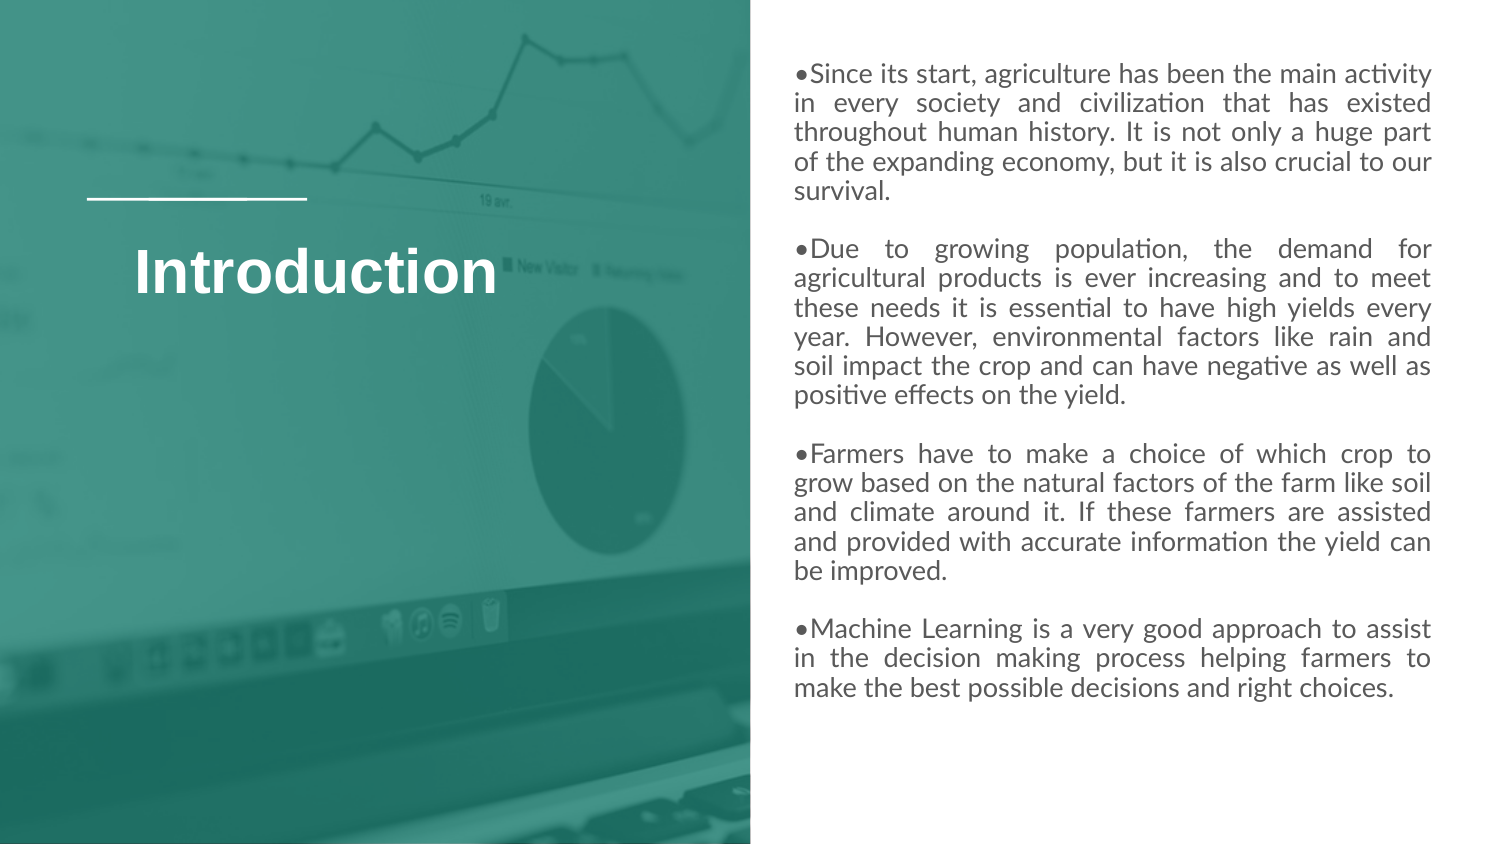

•Since its start, agriculture has been the main activity in every society and civilization that has existed throughout human history. It is not only a huge part of the expanding economy, but it is also crucial to our survival.

•Due to growing population, the demand for agricultural products is ever increasing and to meet these needs it is essential to have high yields every year. However, environmental factors like rain and soil impact the crop and can have negative as well as positive effects on the yield.

•Farmers have to make a choice of which crop to grow based on the natural factors of the farm like soil and climate around it. If these farmers are assisted and provided with accurate information the yield can be improved.

•Machine Learning is a very good approach to assist in the decision making process helping farmers to make the best possible decisions and right choices.

# Introduction